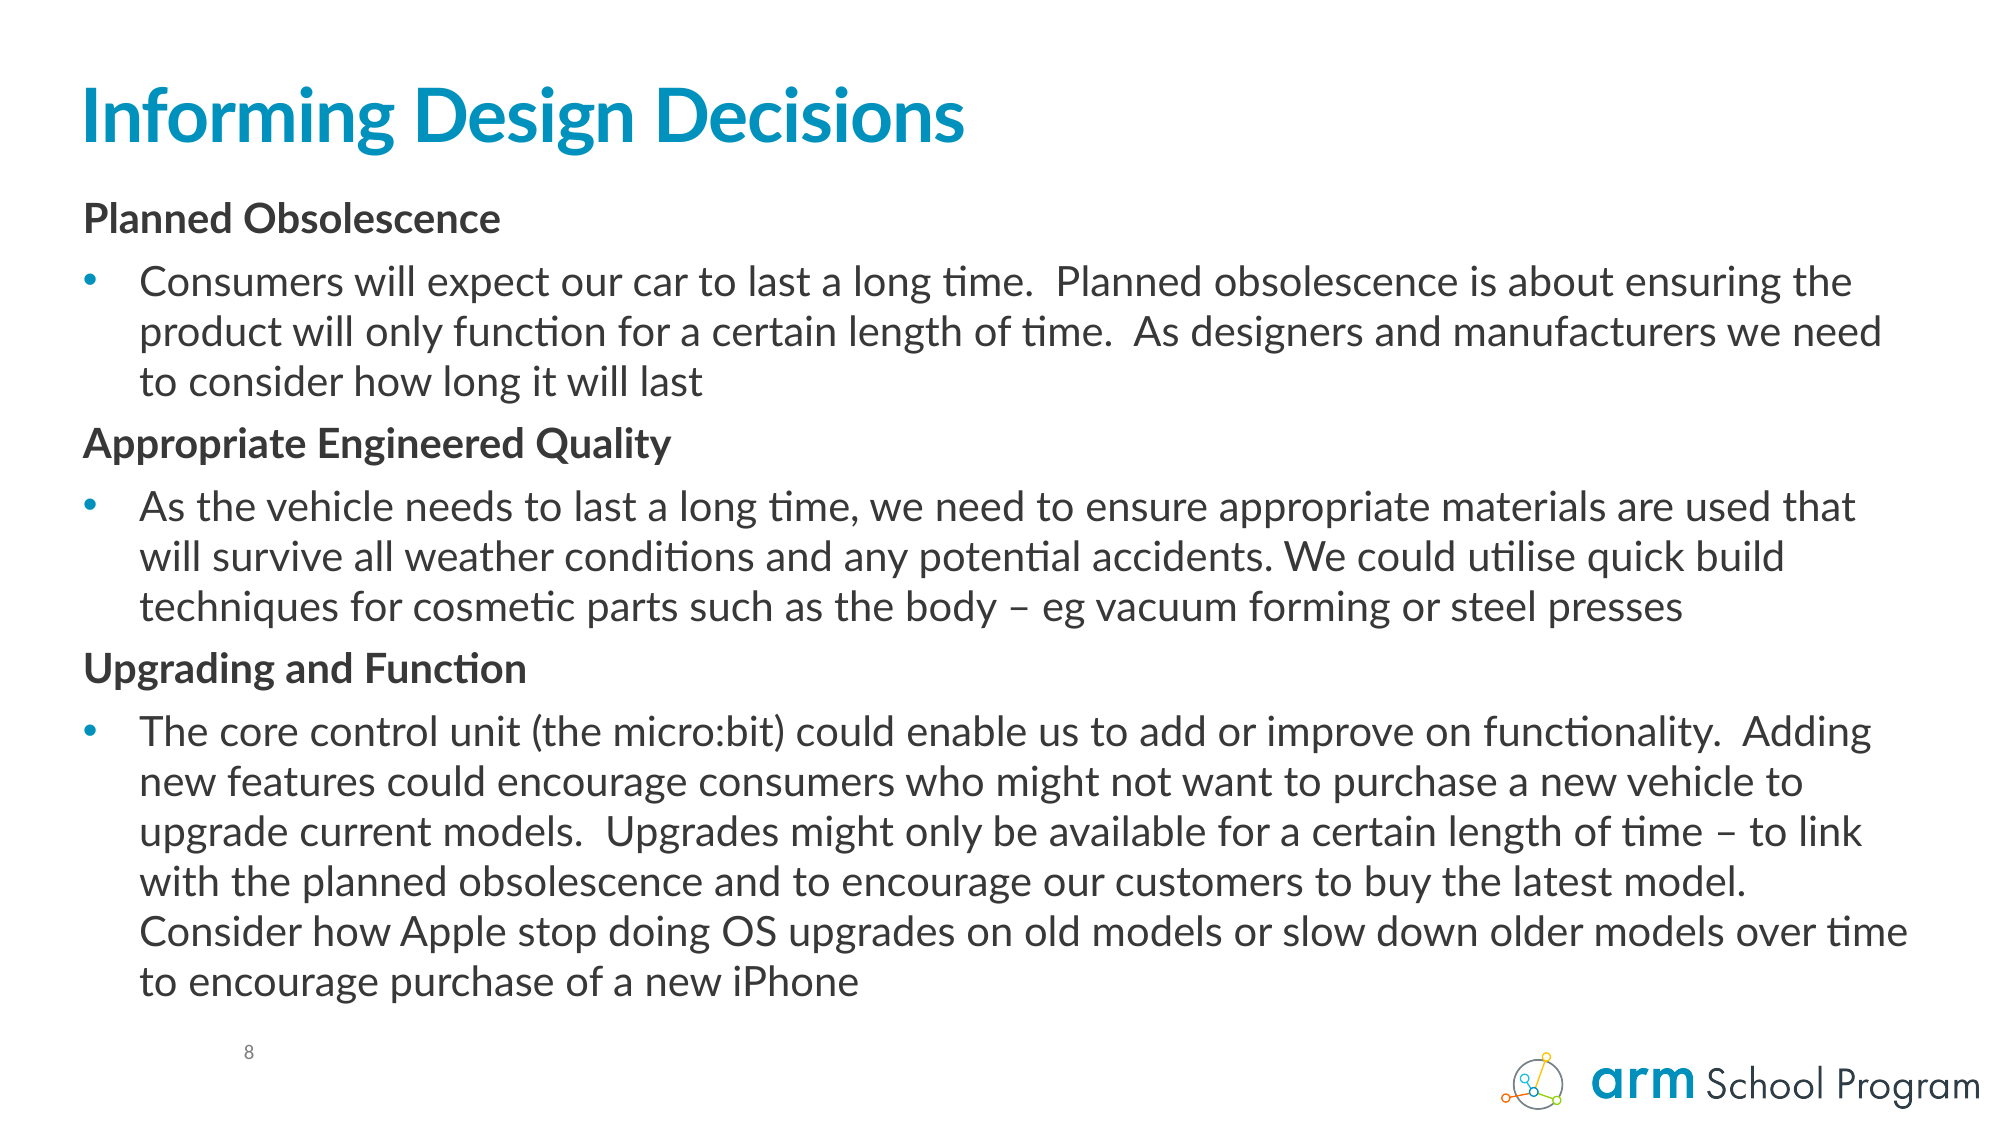

# Informing Design Decisions
Planned Obsolescence
Consumers will expect our car to last a long time.  Planned obsolescence is about ensuring the product will only function for a certain length of time.  As designers and manufacturers we need to consider how long it will last
Appropriate Engineered Quality
As the vehicle needs to last a long time, we need to ensure appropriate materials are used that will survive all weather conditions and any potential accidents. We could utilise quick build techniques for cosmetic parts such as the body – eg vacuum forming or steel presses
Upgrading and Function
The core control unit (the micro:bit) could enable us to add or improve on functionality.  Adding new features could encourage consumers who might not want to purchase a new vehicle to upgrade current models.  Upgrades might only be available for a certain length of time – to link with the planned obsolescence and to encourage our customers to buy the latest model.  Consider how Apple stop doing OS upgrades on old models or slow down older models over time to encourage purchase of a new iPhone